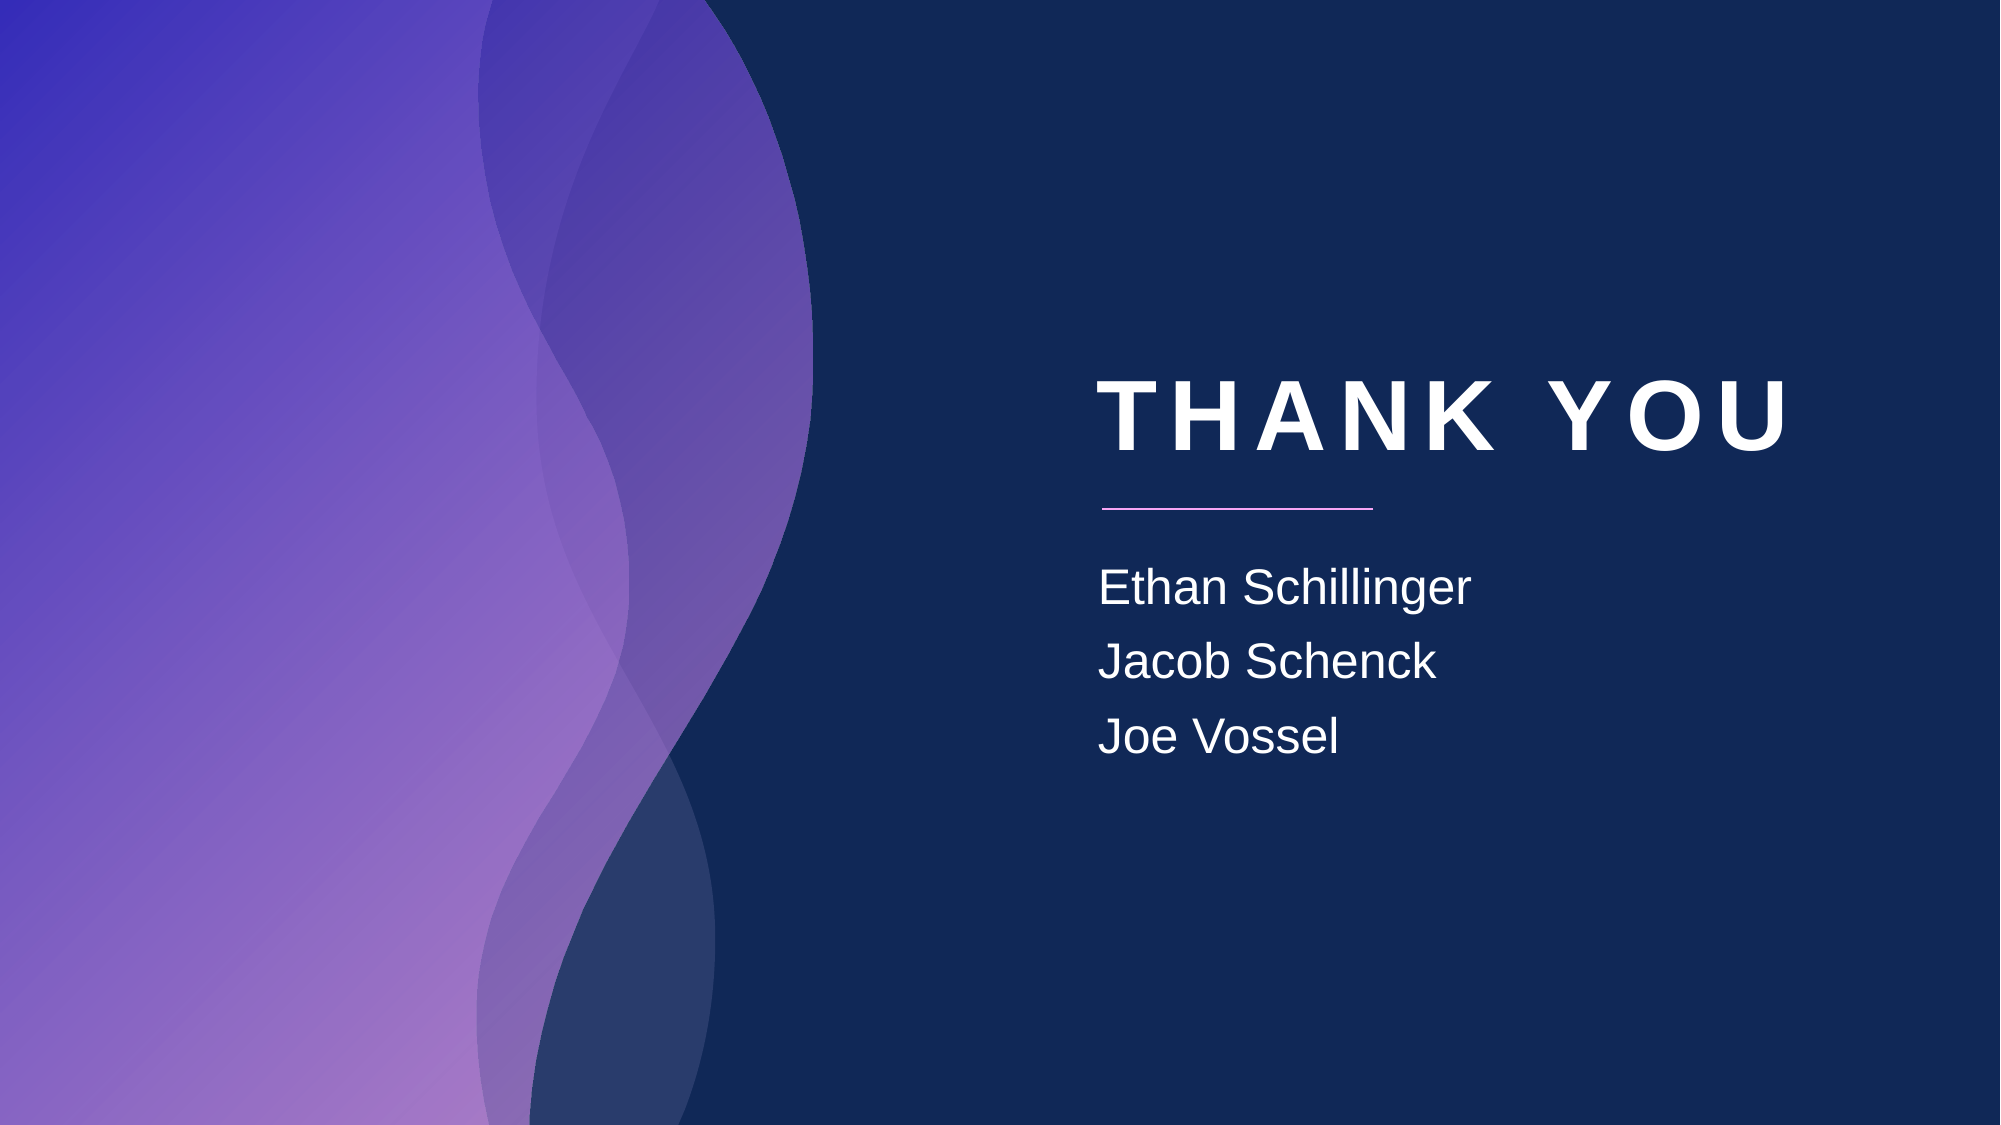

# Thank You
Ethan Schillinger
Jacob Schenck
Joe Vossel